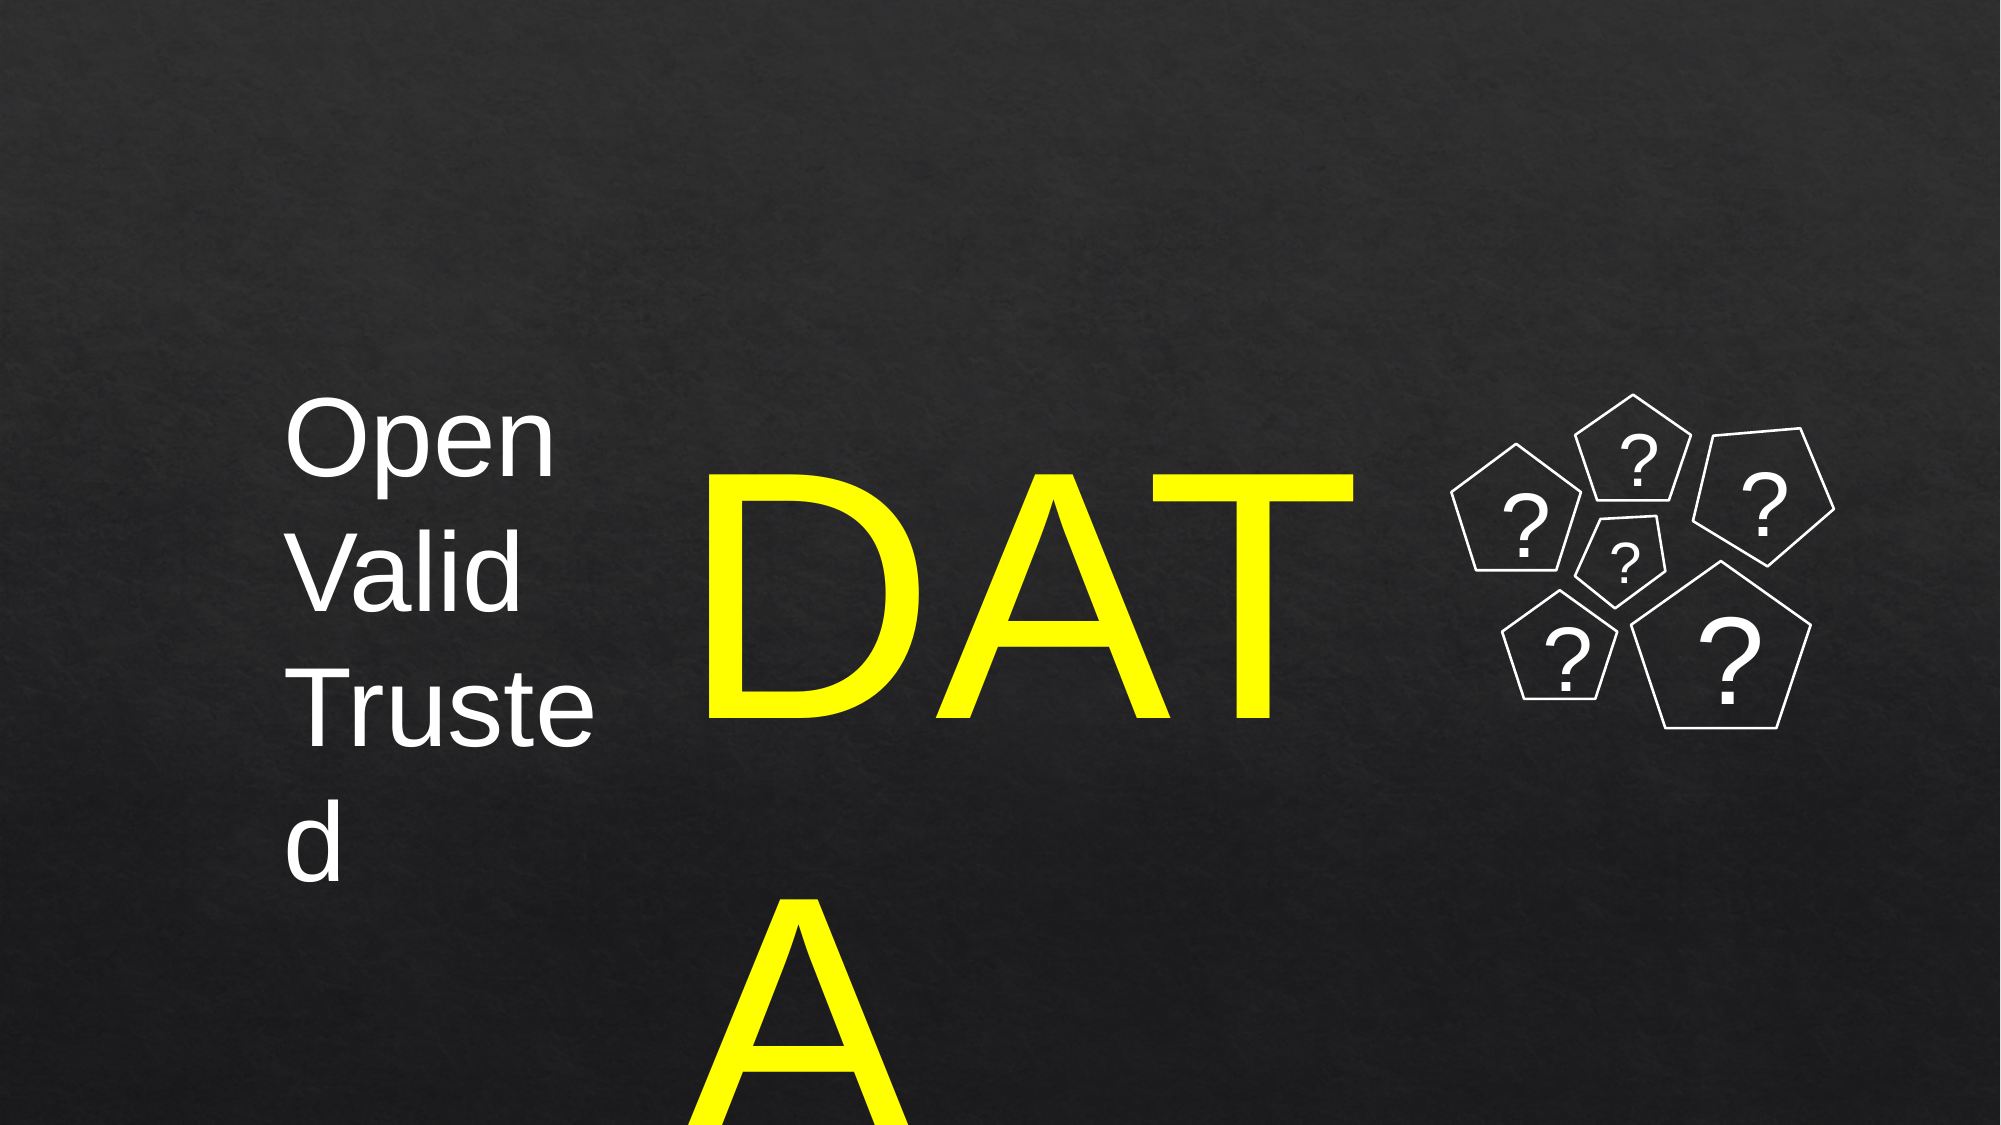

Open
Valid
Trusted
DATA

?

?

?

?

?

?